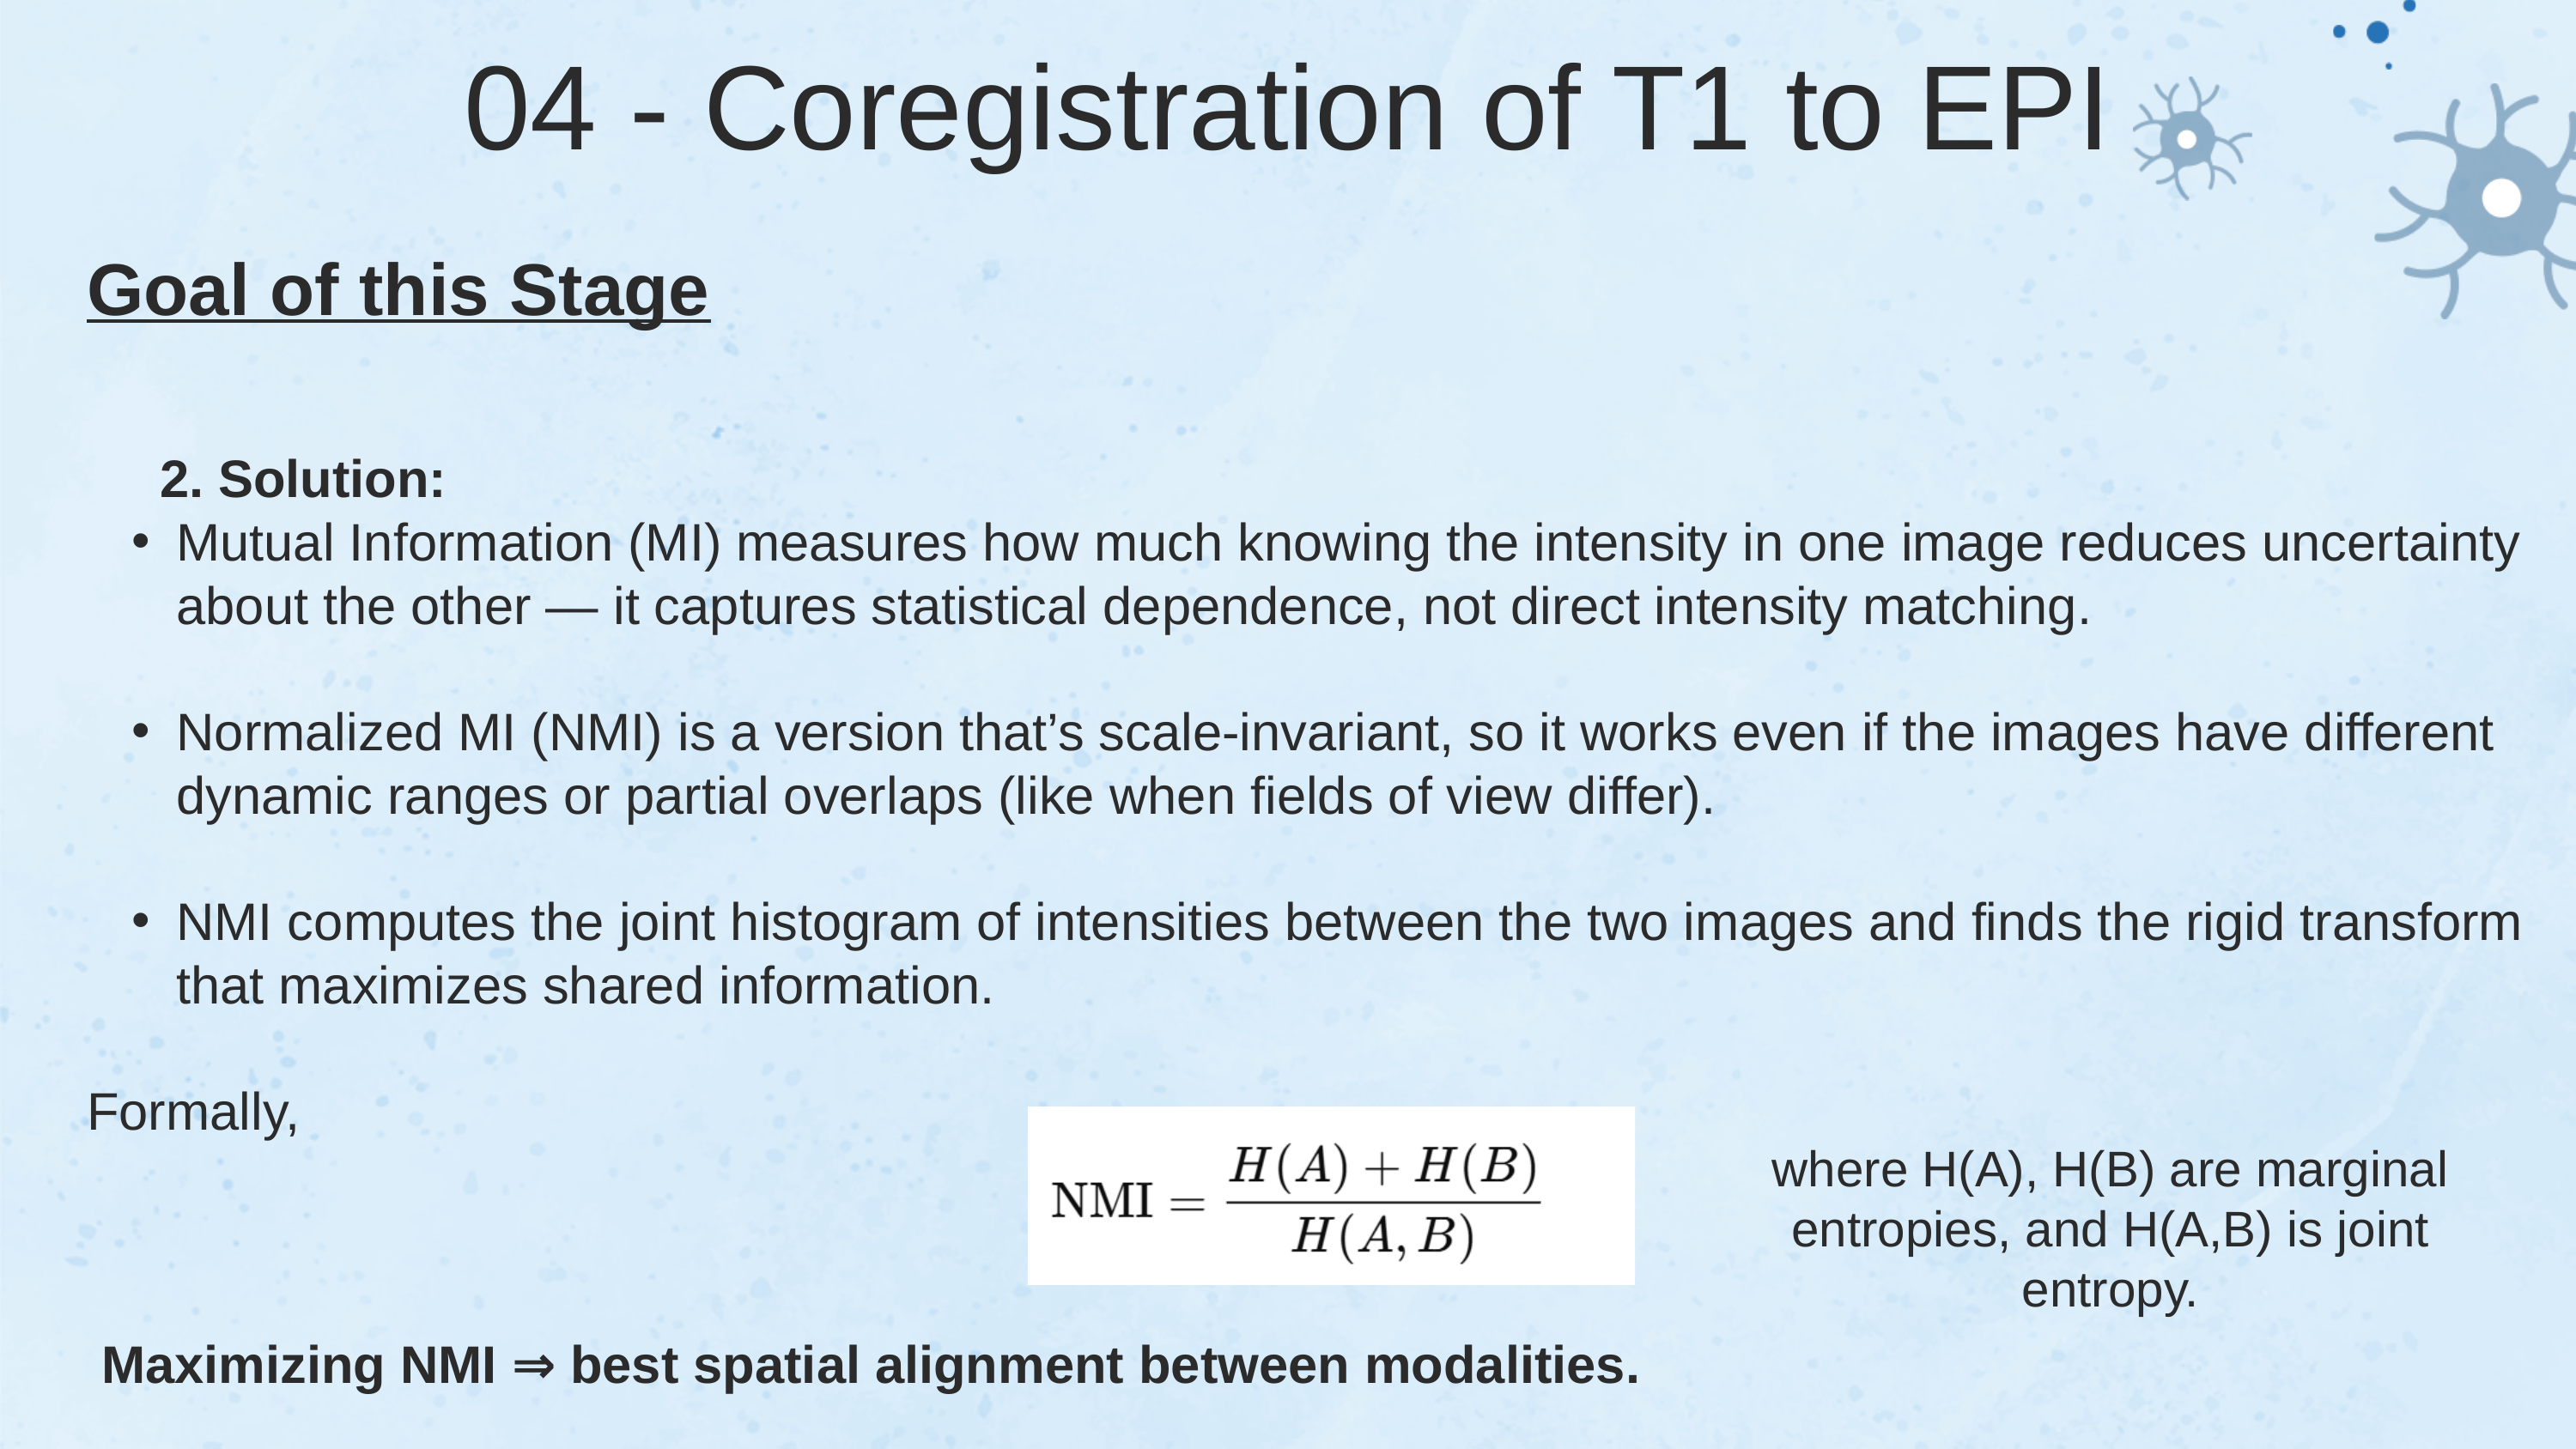

04 - Coregistration of T1 to EPI

Goal of this Stage

     2. Solution:
Mutual Information (MI) measures how much knowing the intensity in one image reduces uncertainty about the other — it captures statistical dependence, not direct intensity matching.

Normalized MI (NMI) is a version that’s scale-invariant, so it works even if the images have different dynamic ranges or partial overlaps (like when fields of view differ).

NMI computes the joint histogram of intensities between the two images and finds the rigid transform that maximizes shared information.

Formally,

 Maximizing NMI ⇒ best spatial alignment between modalities.

where H(A), H(B) are marginal entropies, and H(A,B) is joint entropy.